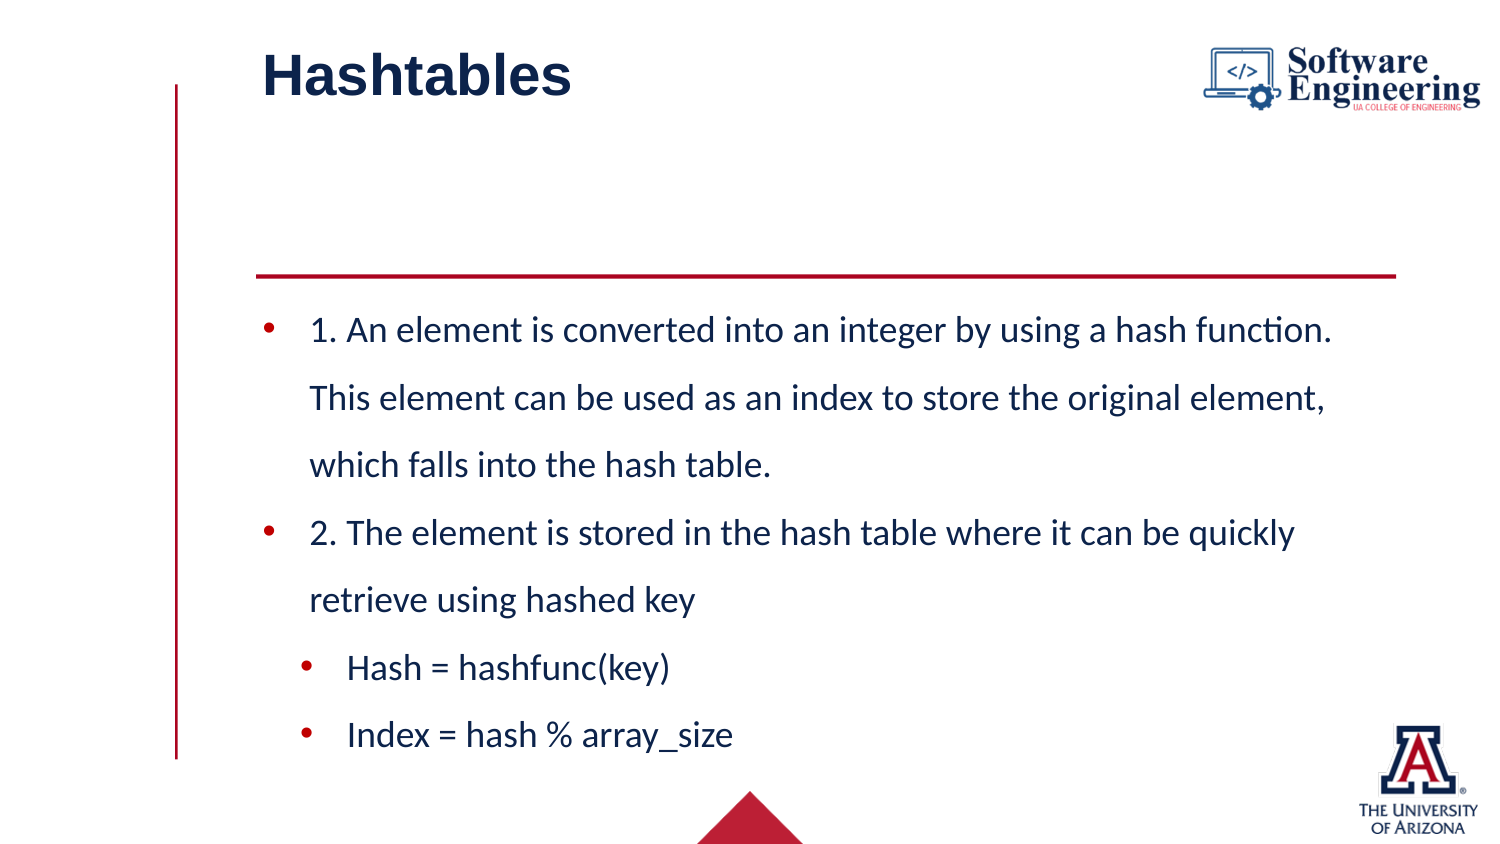

# Hashtables

1. An element is converted into an integer by using a hash function. This element can be used as an index to store the original element, which falls into the hash table.
2. The element is stored in the hash table where it can be quickly retrieve using hashed key
Hash = hashfunc(key)
Index = hash % array_size